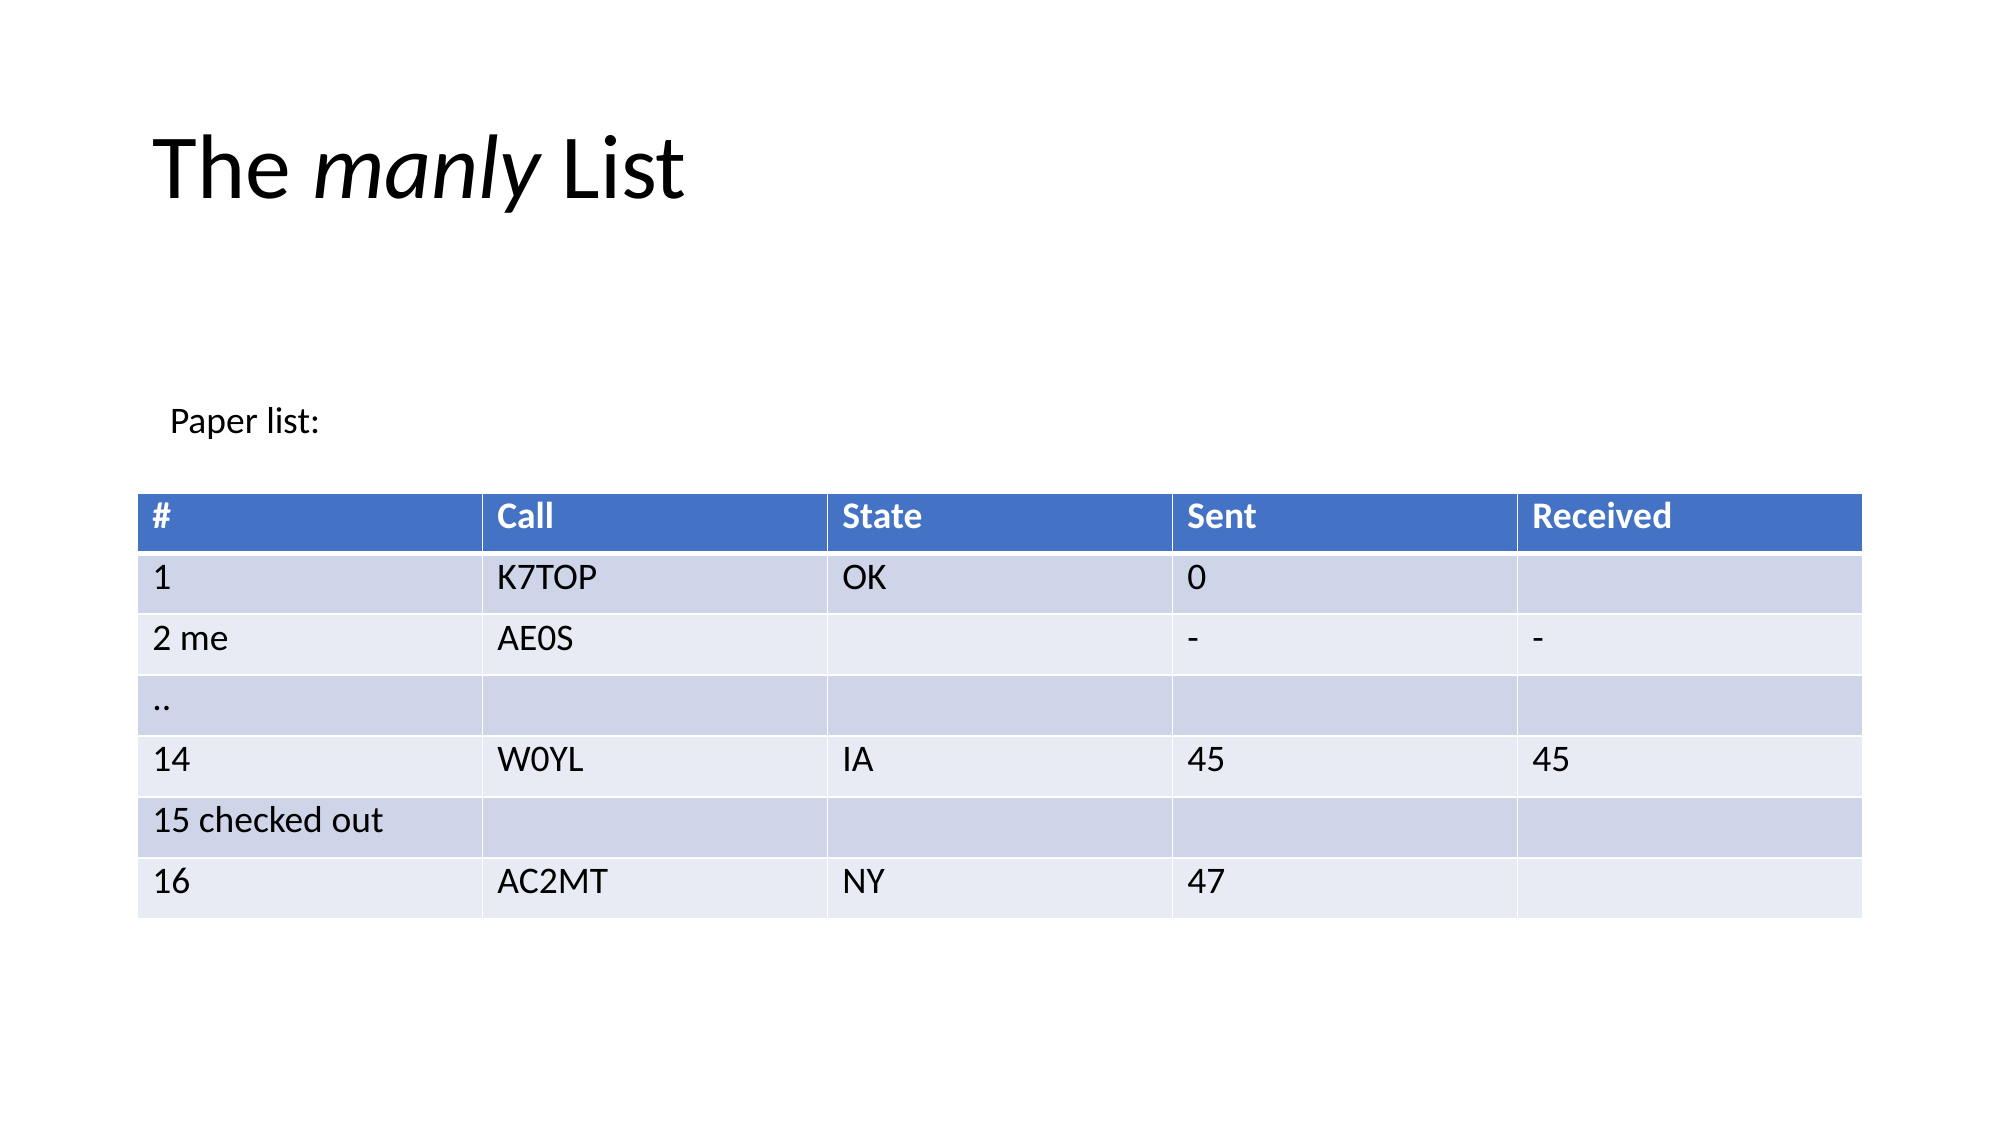

# The manly List
Paper list:
| # | Call | State | Sent | Received |
| --- | --- | --- | --- | --- |
| 1 | K7TOP | OK | 0 |  |
| 2 me | AE0S |  | - | - |
| .. |  |  |  |  |
| 14 | W0YL | IA | 45 | 45 |
| 15 checked out |  |  |  |  |
| 16 | AC2MT | NY | 47 |  |